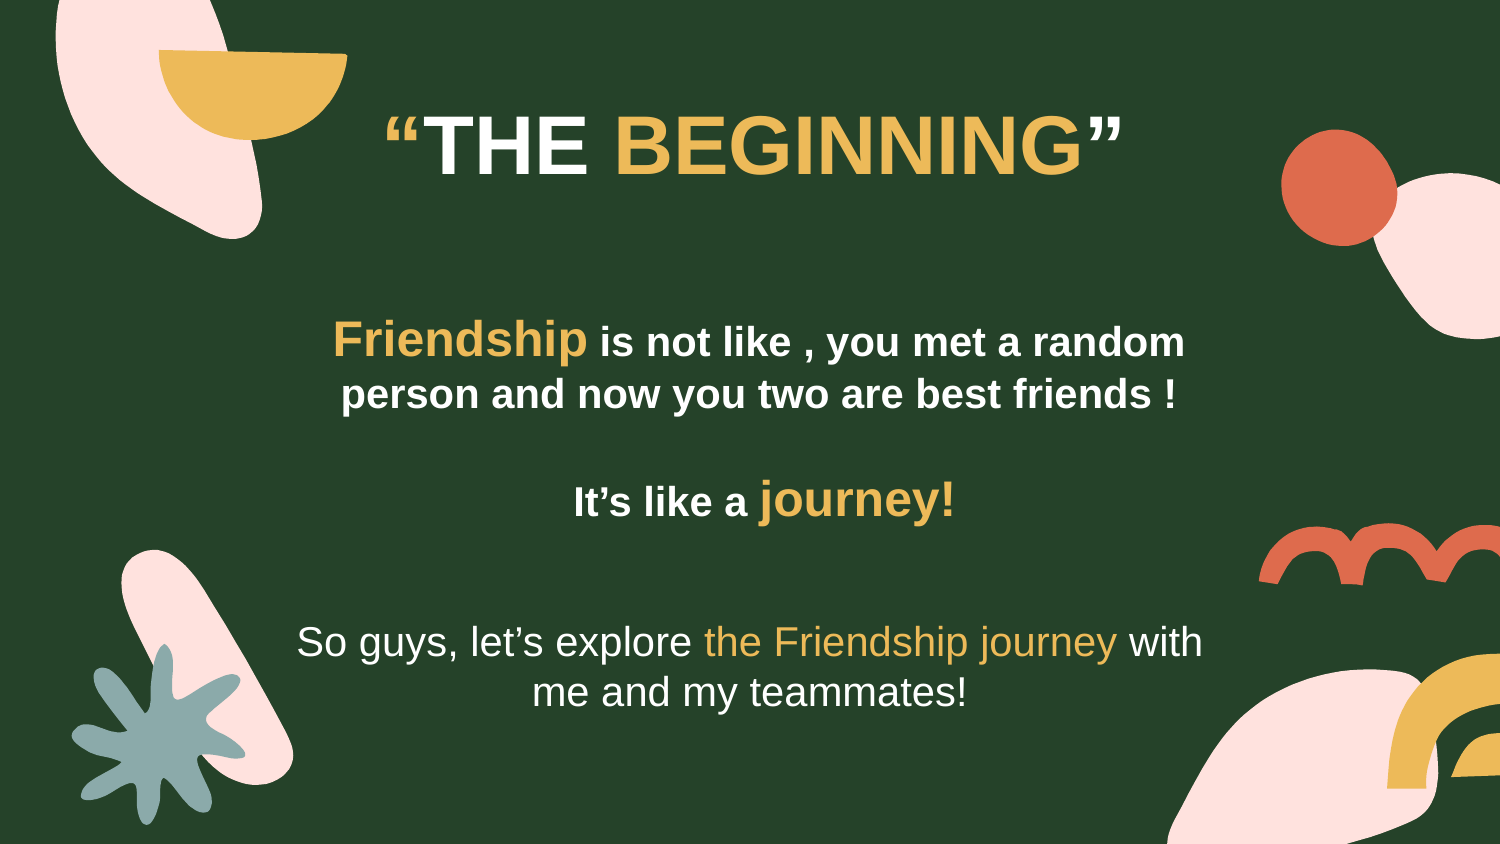

“THE BEGINNING”
Friendship is not like , you met a random person and now you two are best friends !

 It’s like a journey!

# So guys, let’s explore the Friendship journey with me and my teammates!